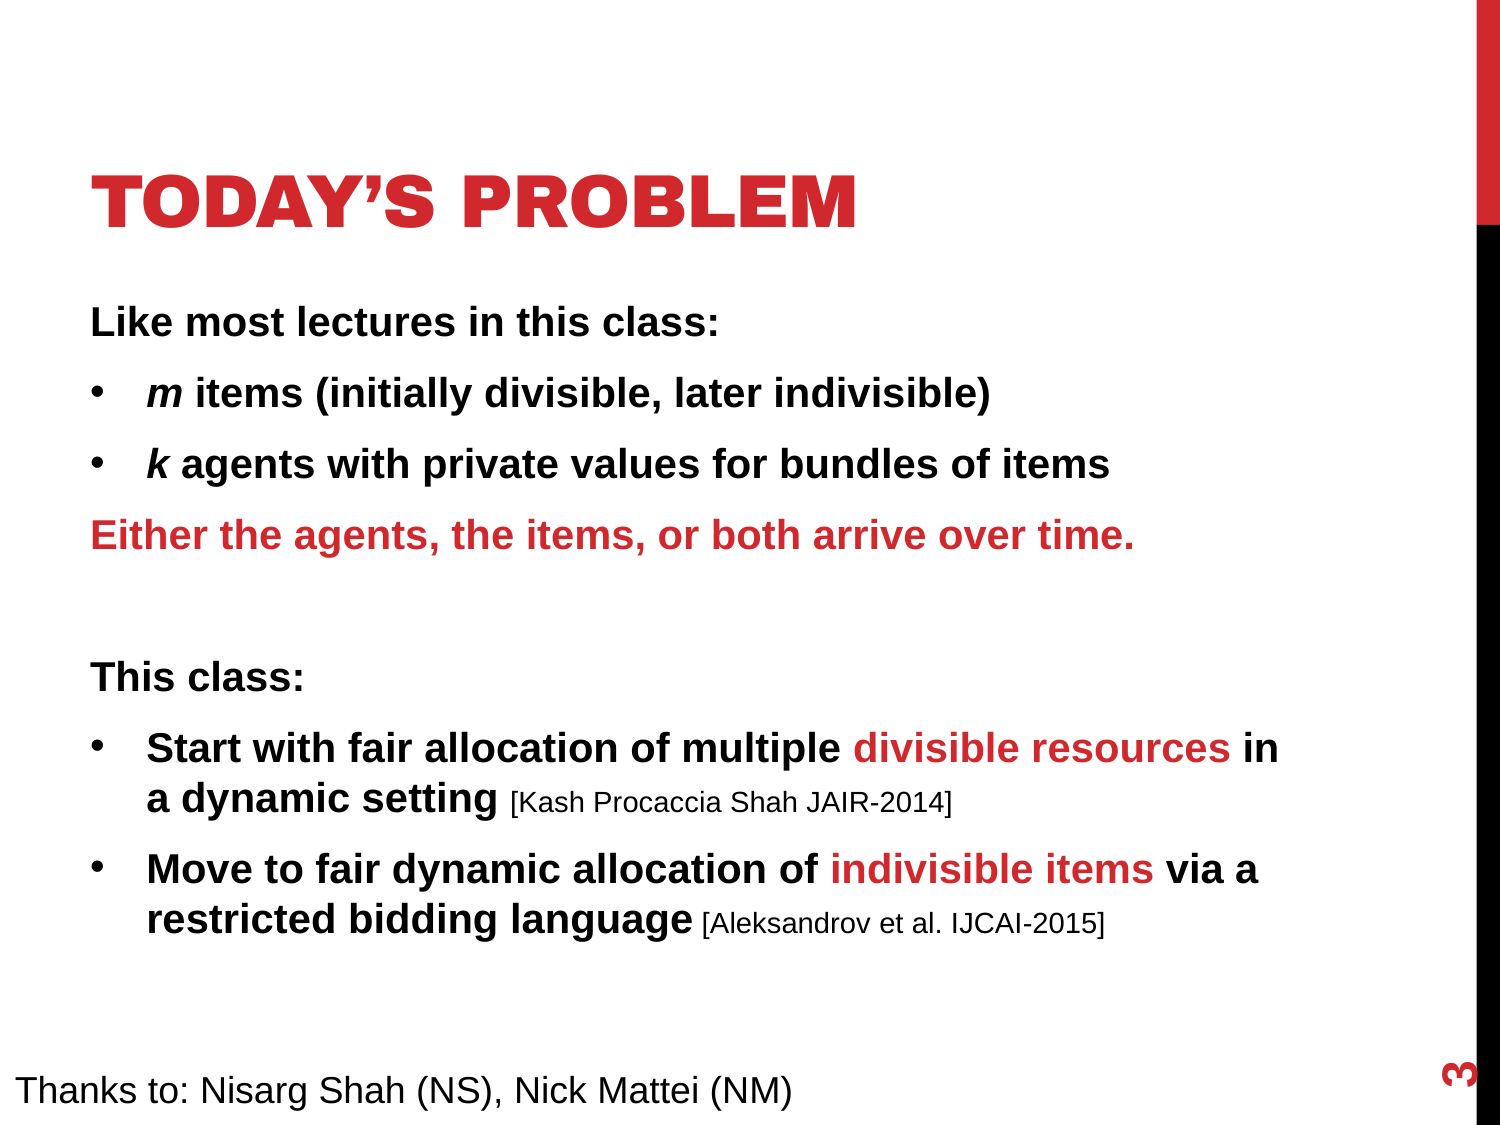

# Today’s Problem
Like most lectures in this class:
m items (initially divisible, later indivisible)
k agents with private values for bundles of items
Either the agents, the items, or both arrive over time.

This class:
Start with fair allocation of multiple divisible resources in a dynamic setting [Kash Procaccia Shah JAIR-2014]
Move to fair dynamic allocation of indivisible items via a restricted bidding language [Aleksandrov et al. IJCAI-2015]

3
Thanks to: Nisarg Shah (NS), Nick Mattei (NM)